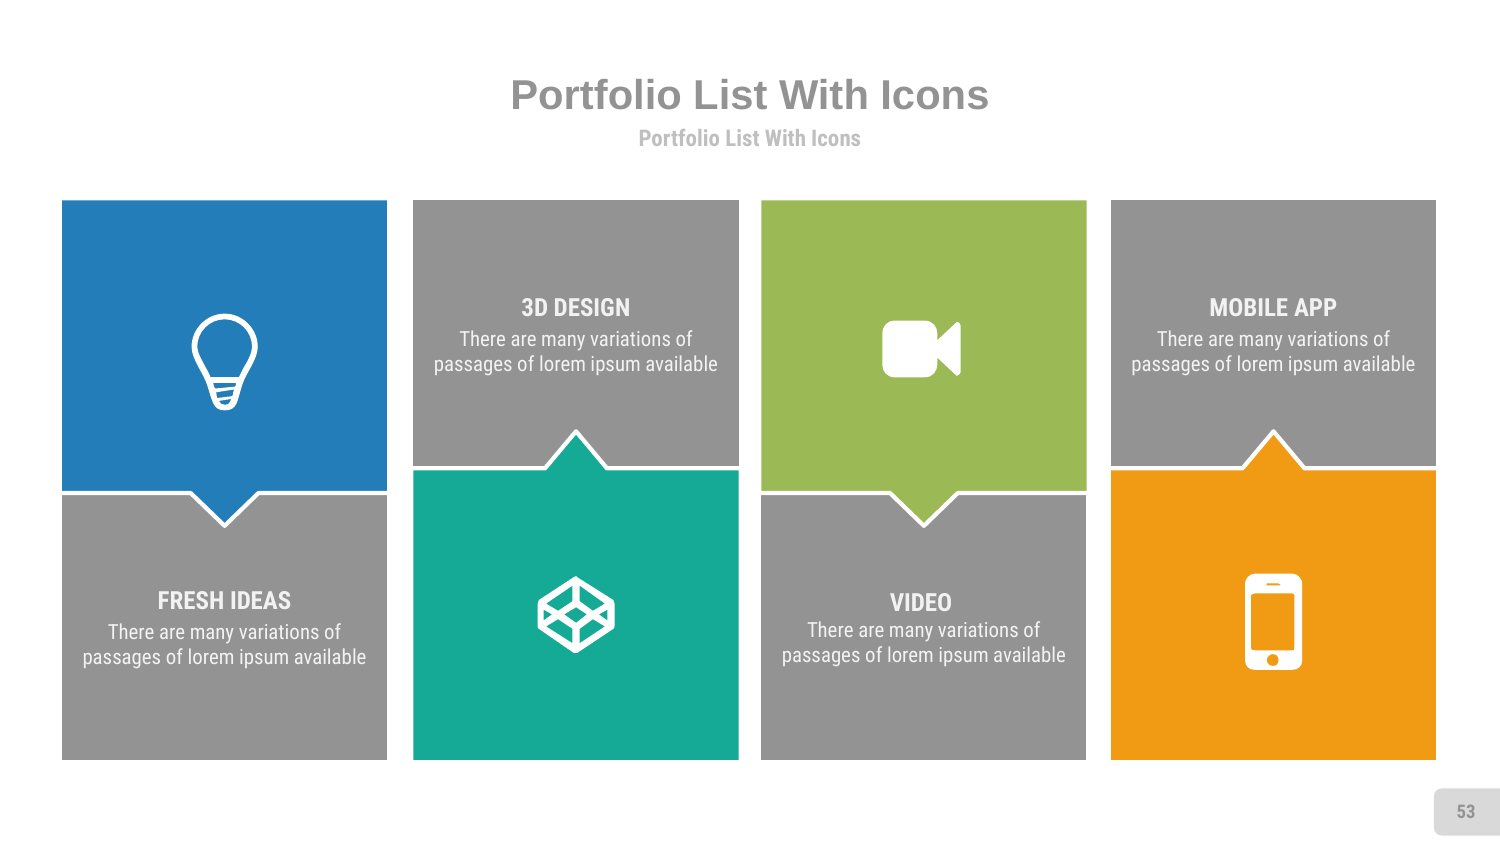

# Portfolio List With Icons
Portfolio List With Icons

3D DESIGN
There are many variations of passages of lorem ipsum available
MOBILE APP
There are many variations of passages of lorem ipsum available

FRESH IDEAS
There are many variations of passages of lorem ipsum available
VIDEO
There are many variations of passages of lorem ipsum available

53